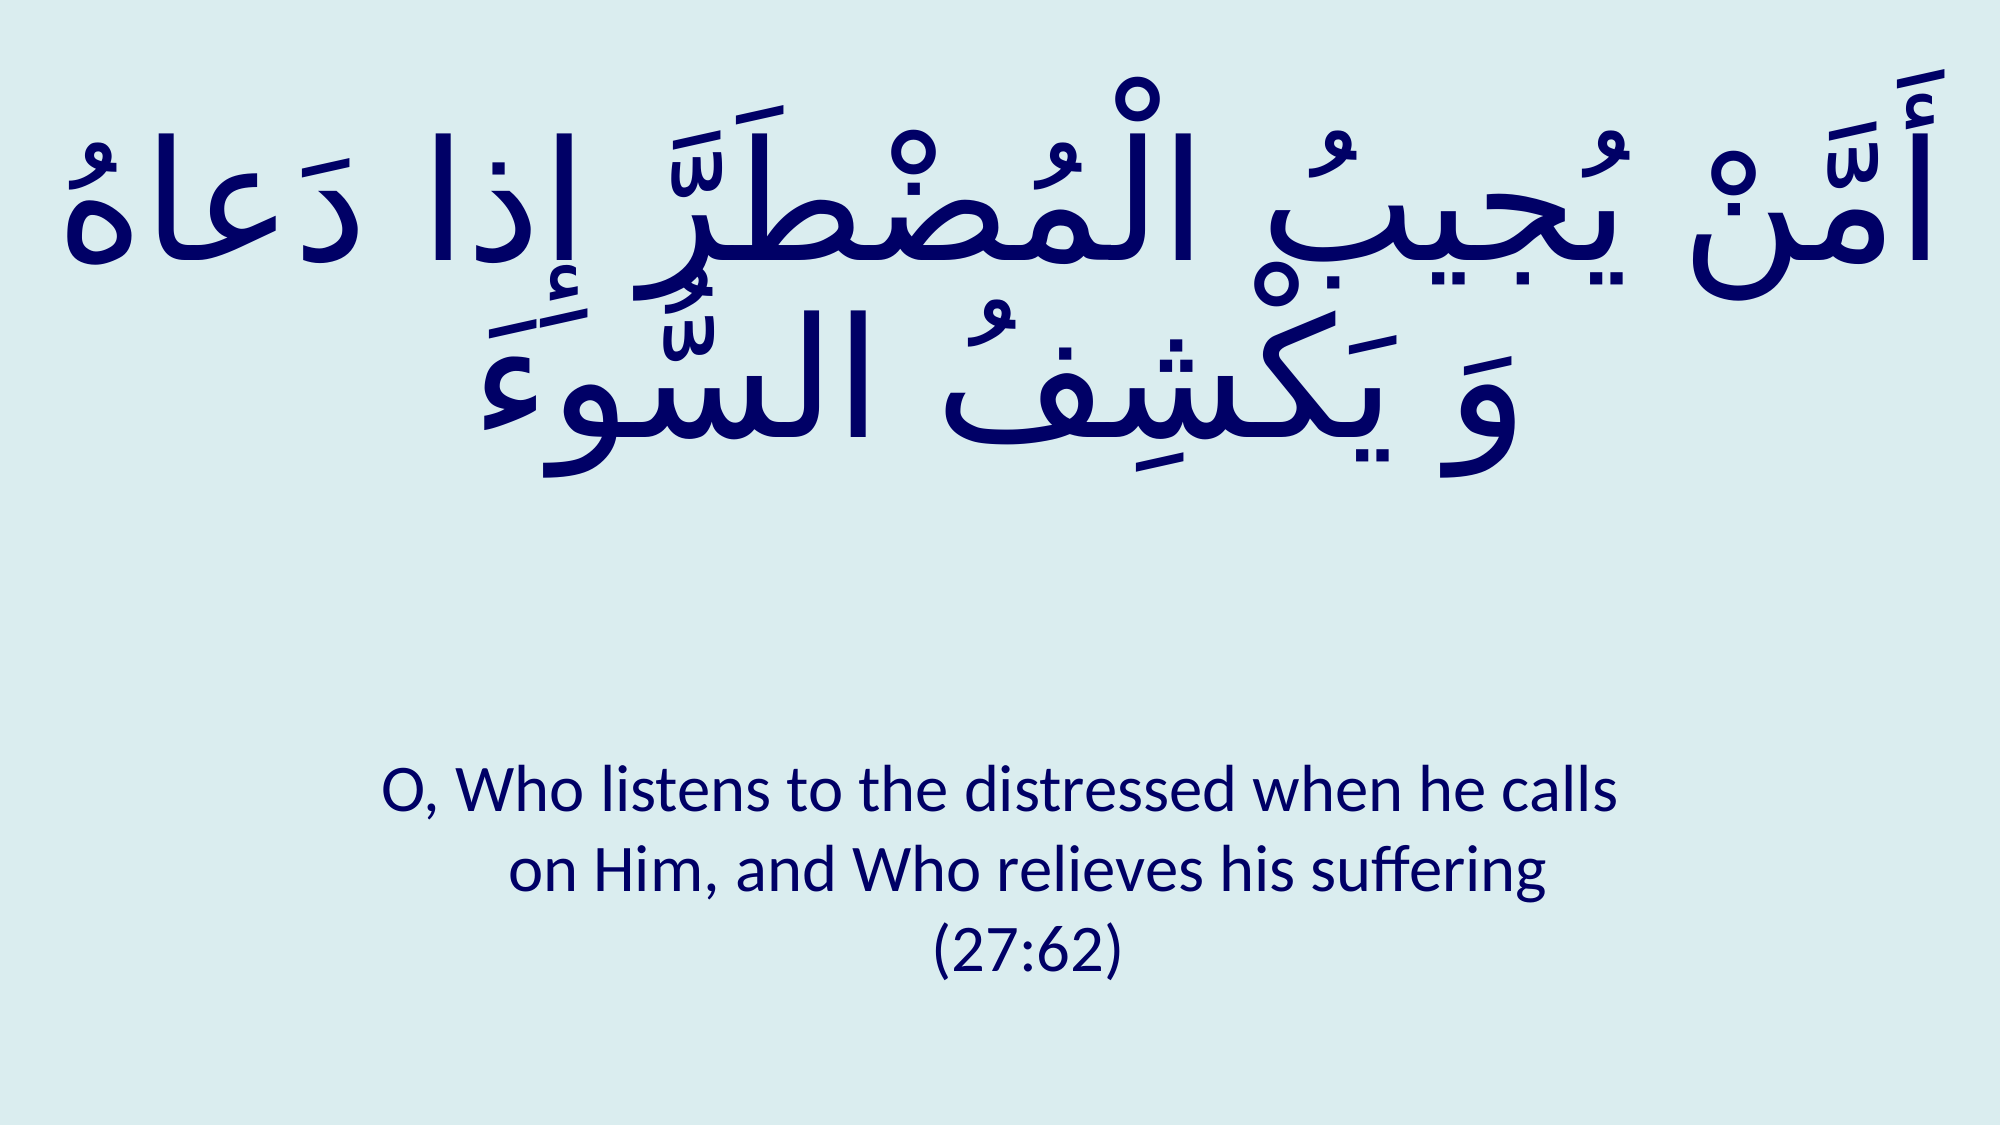

# أَمَّنْ يُجيبُ الْمُضْطَرَّ إِذا دَعاهُ وَ يَكْشِفُ السُّوءَ
O, Who listens to the distressed when he calls on Him, and Who relieves his suffering (27:62)